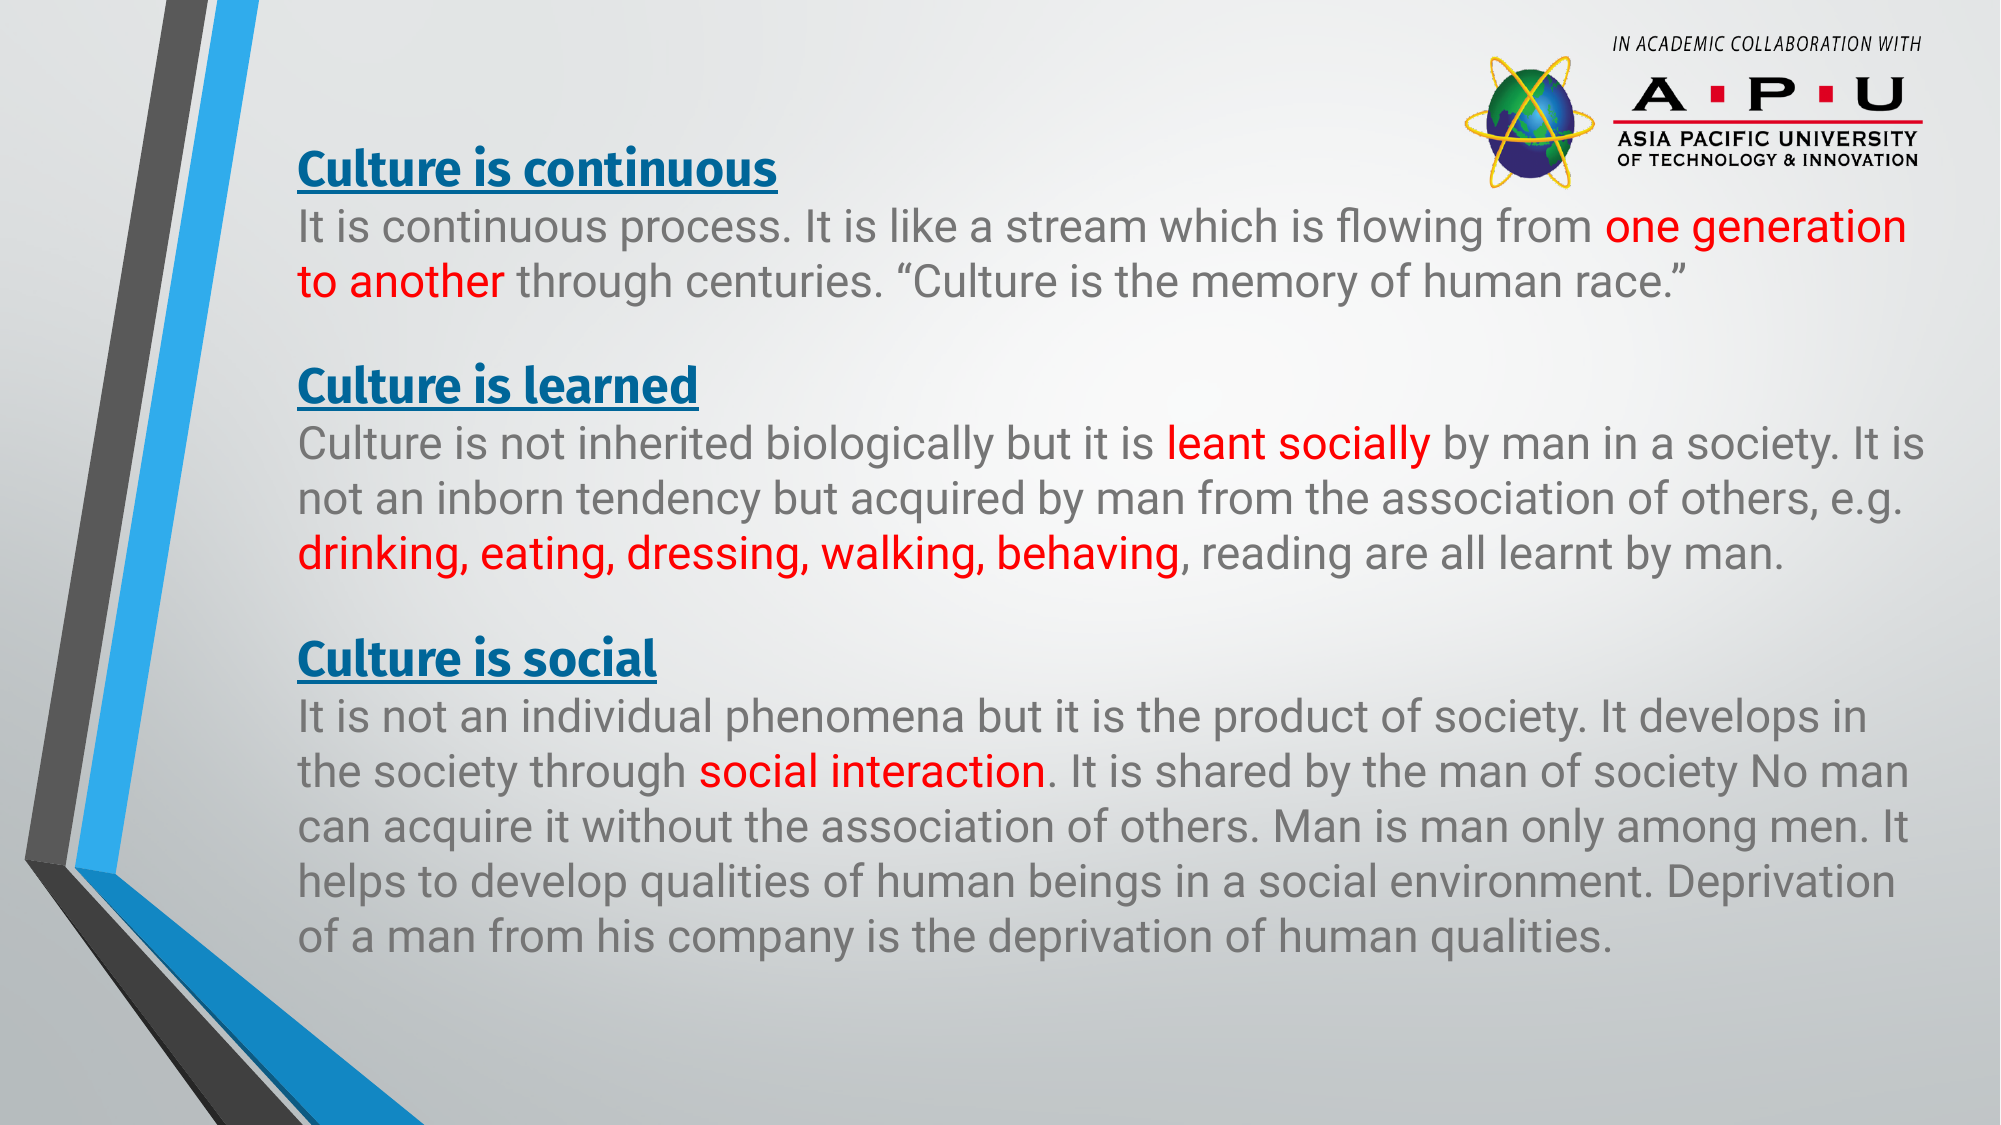

Culture is continuous
It is continuous process. It is like a stream which is flowing from one generation to another through centuries. “Culture is the memory of human race.”
Culture is learned
Culture is not inherited biologically but it is leant socially by man in a society. It is not an inborn tendency but acquired by man from the association of others, e.g. drinking, eating, dressing, walking, behaving, reading are all learnt by man.
Culture is social
It is not an individual phenomena but it is the product of society. It develops in the society through social interaction. It is shared by the man of society No man can acquire it without the association of others. Man is man only among men. It helps to develop qualities of human beings in a social environment. Deprivation of a man from his company is the deprivation of human qualities.